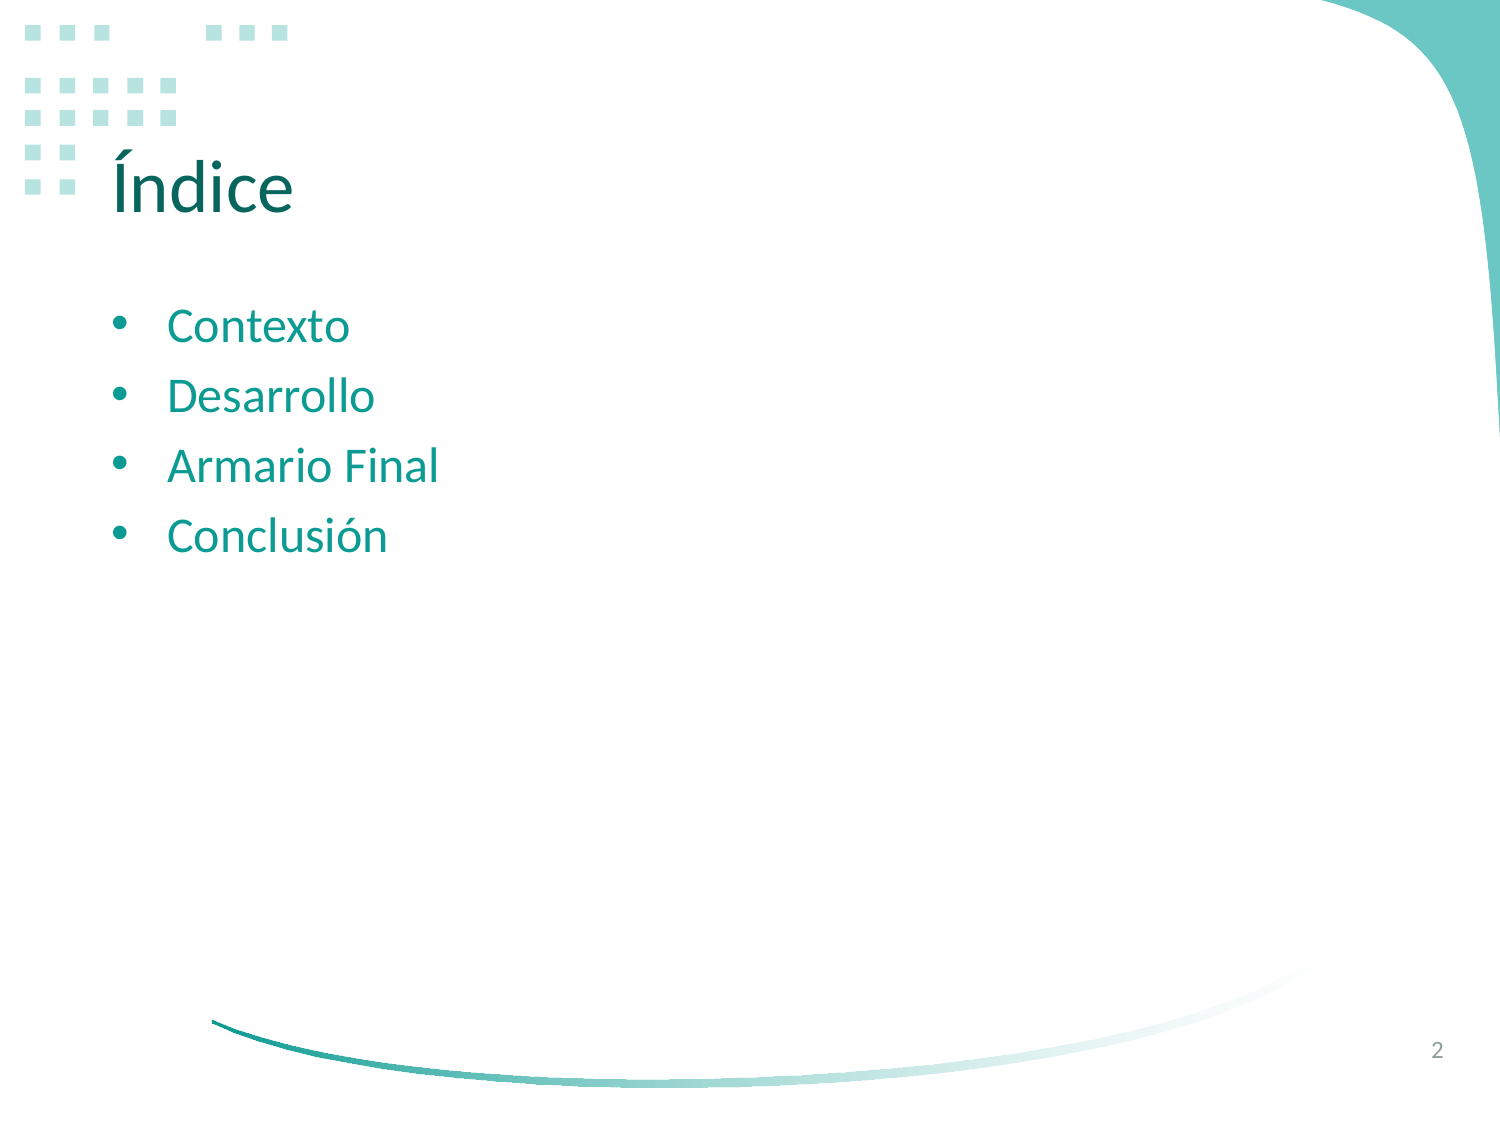

# Índice
Contexto
Desarrollo
Armario Final
Conclusión
2